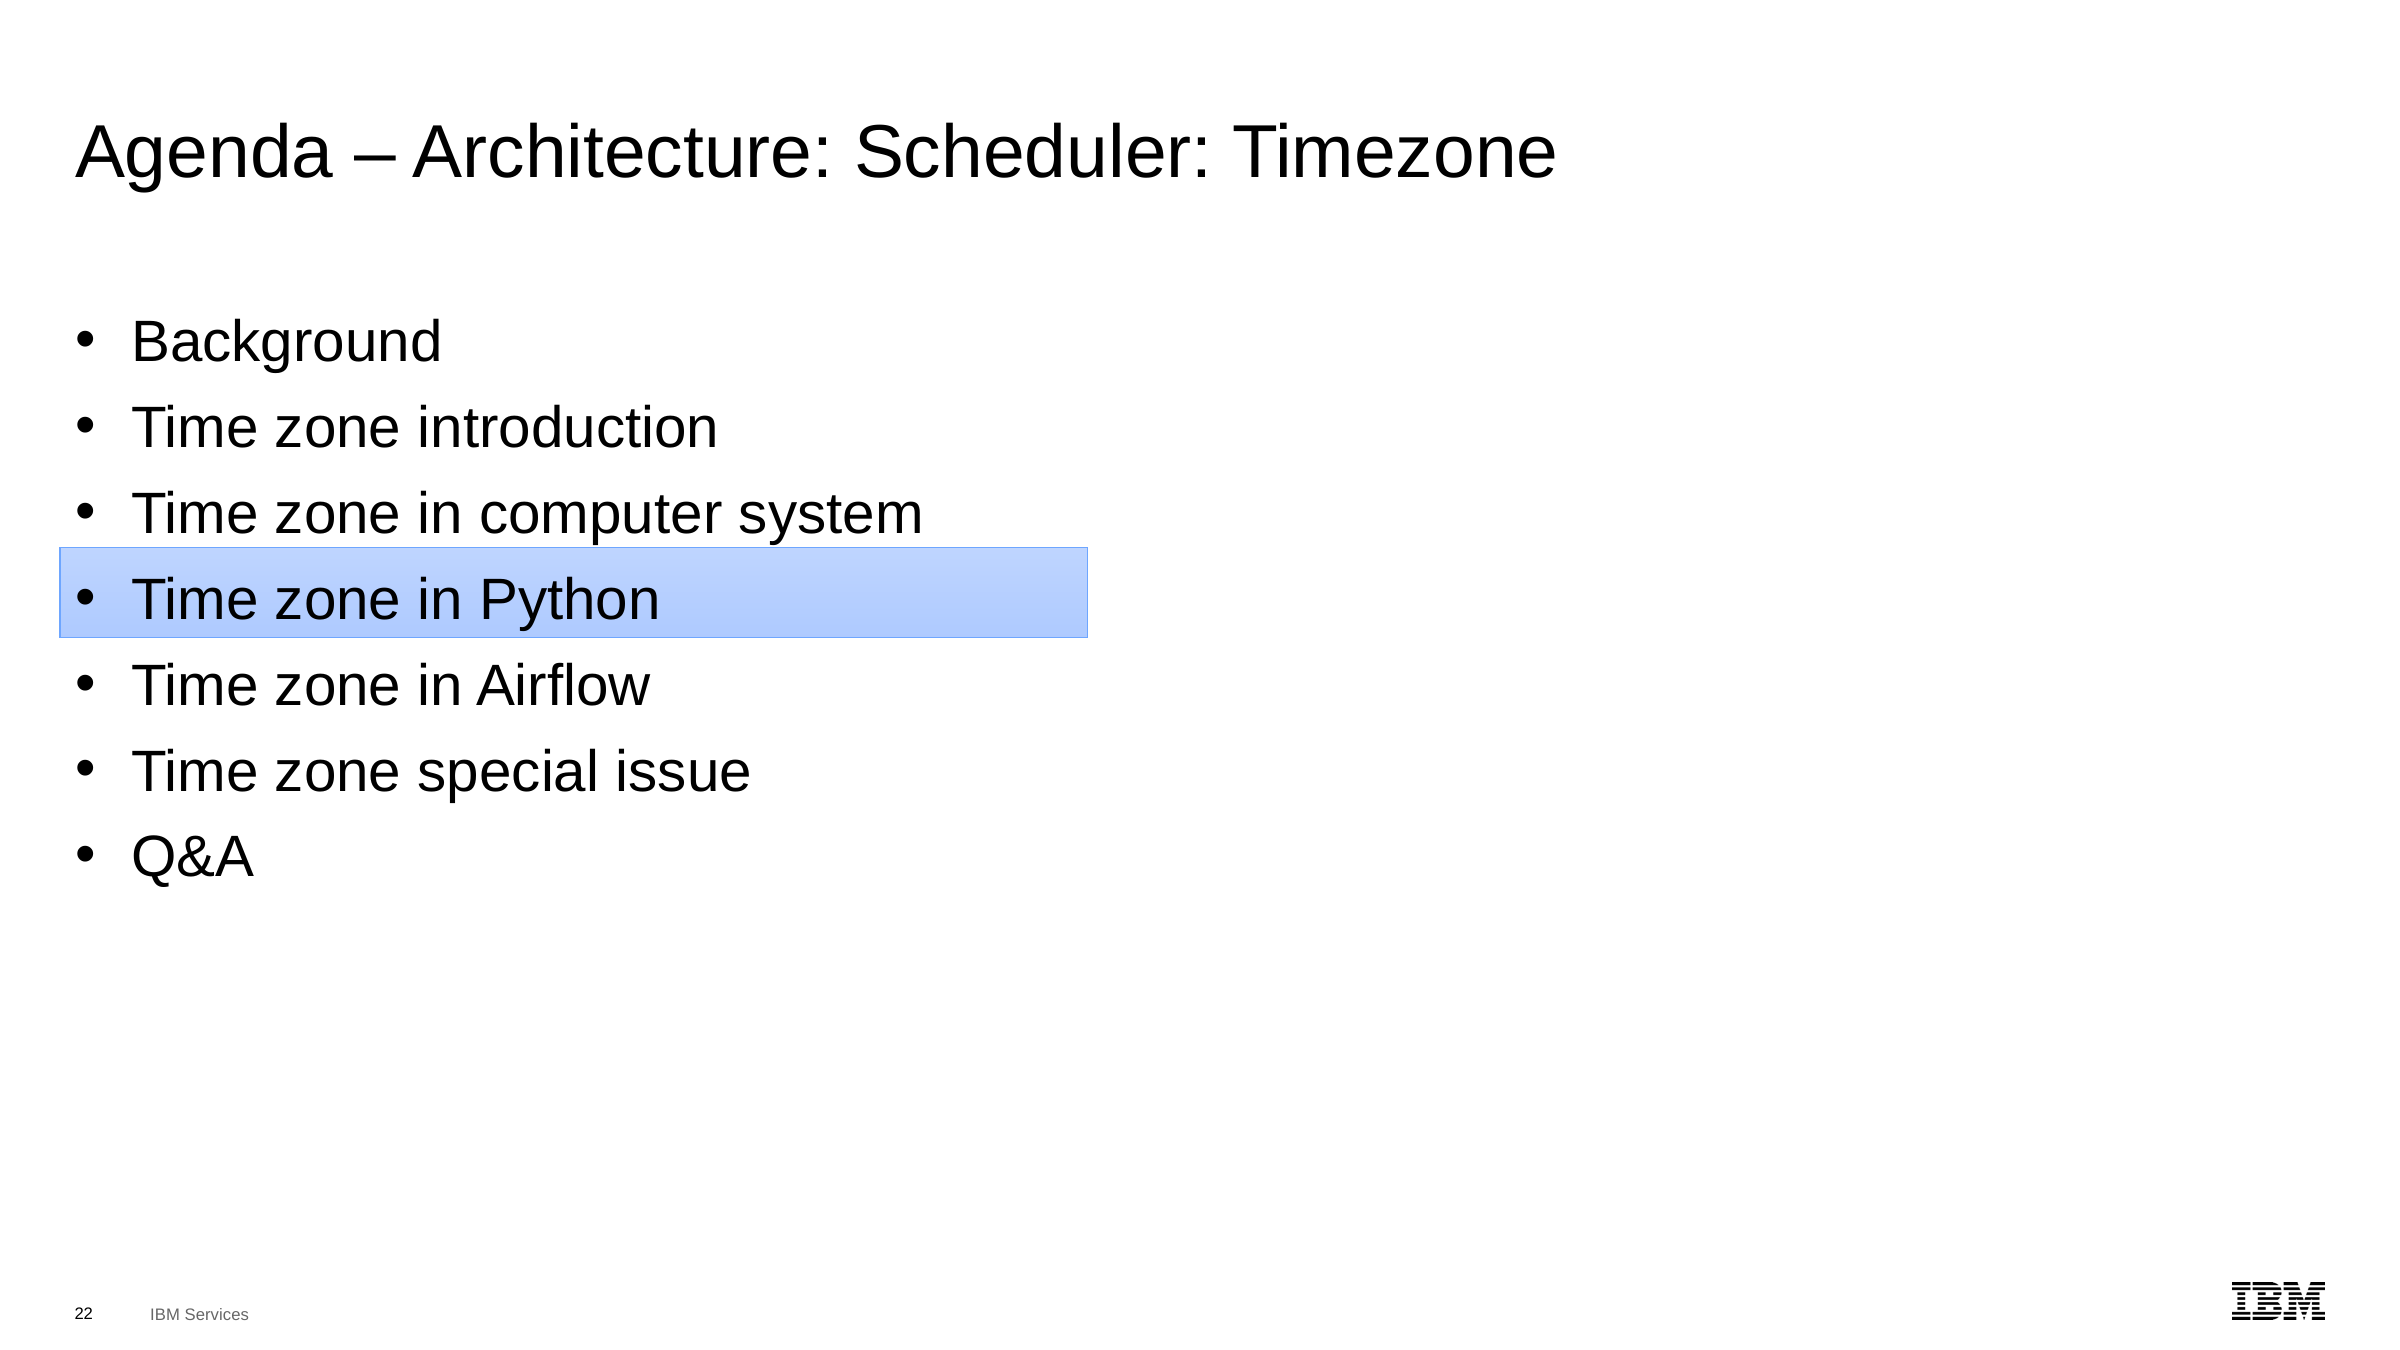

# Agenda – Architecture: Scheduler: Timezone
Background
Time zone introduction
Time zone in computer system
Time zone in Python
Time zone in Airflow
Time zone special issue
Q&A